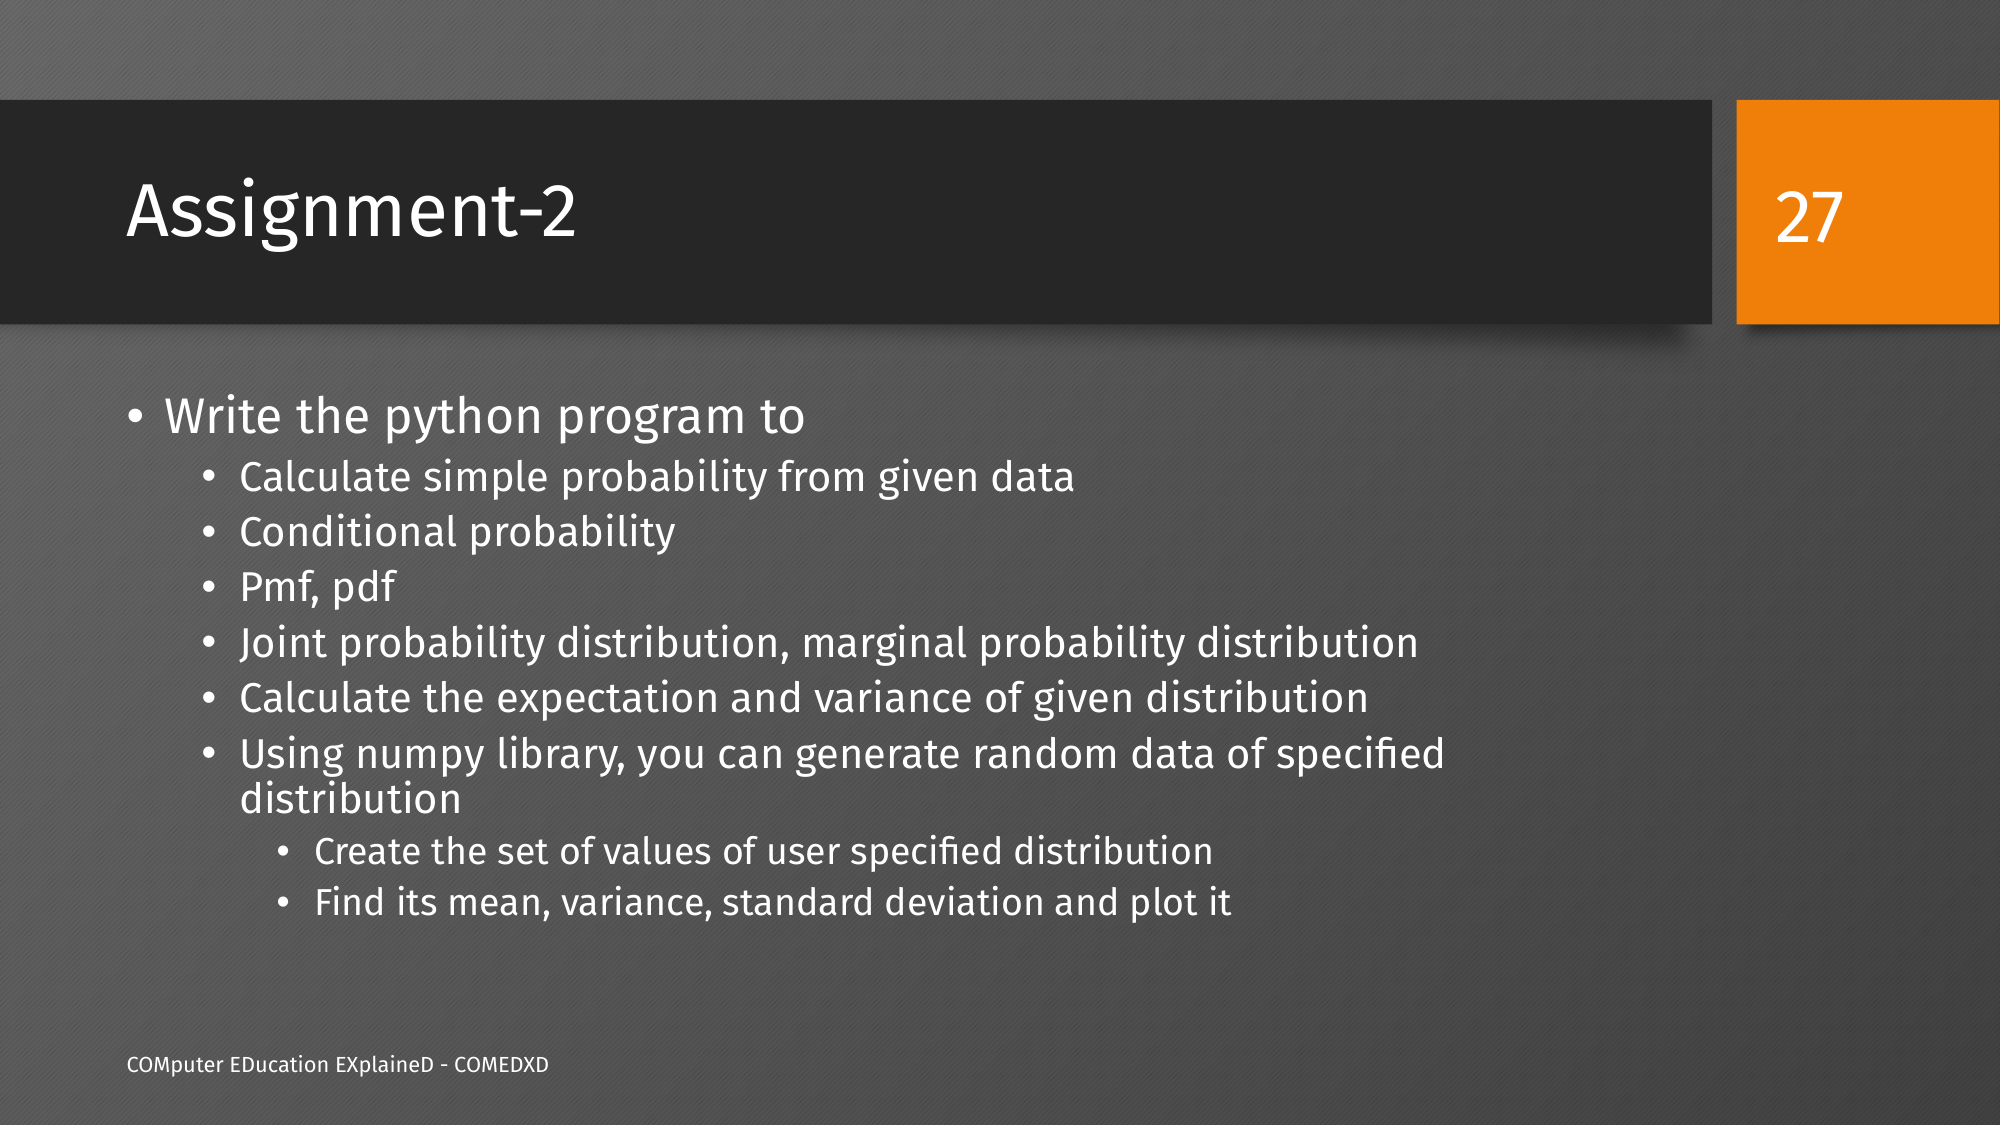

27
# Assignment-2
Write the python program to
Calculate simple probability from given data
Conditional probability
Pmf, pdf
Joint probability distribution, marginal probability distribution
Calculate the expectation and variance of given distribution
Using numpy library, you can generate random data of specified distribution
Create the set of values of user specified distribution
Find its mean, variance, standard deviation and plot it

COMputer EDucation EXplaineD - COMEDXD